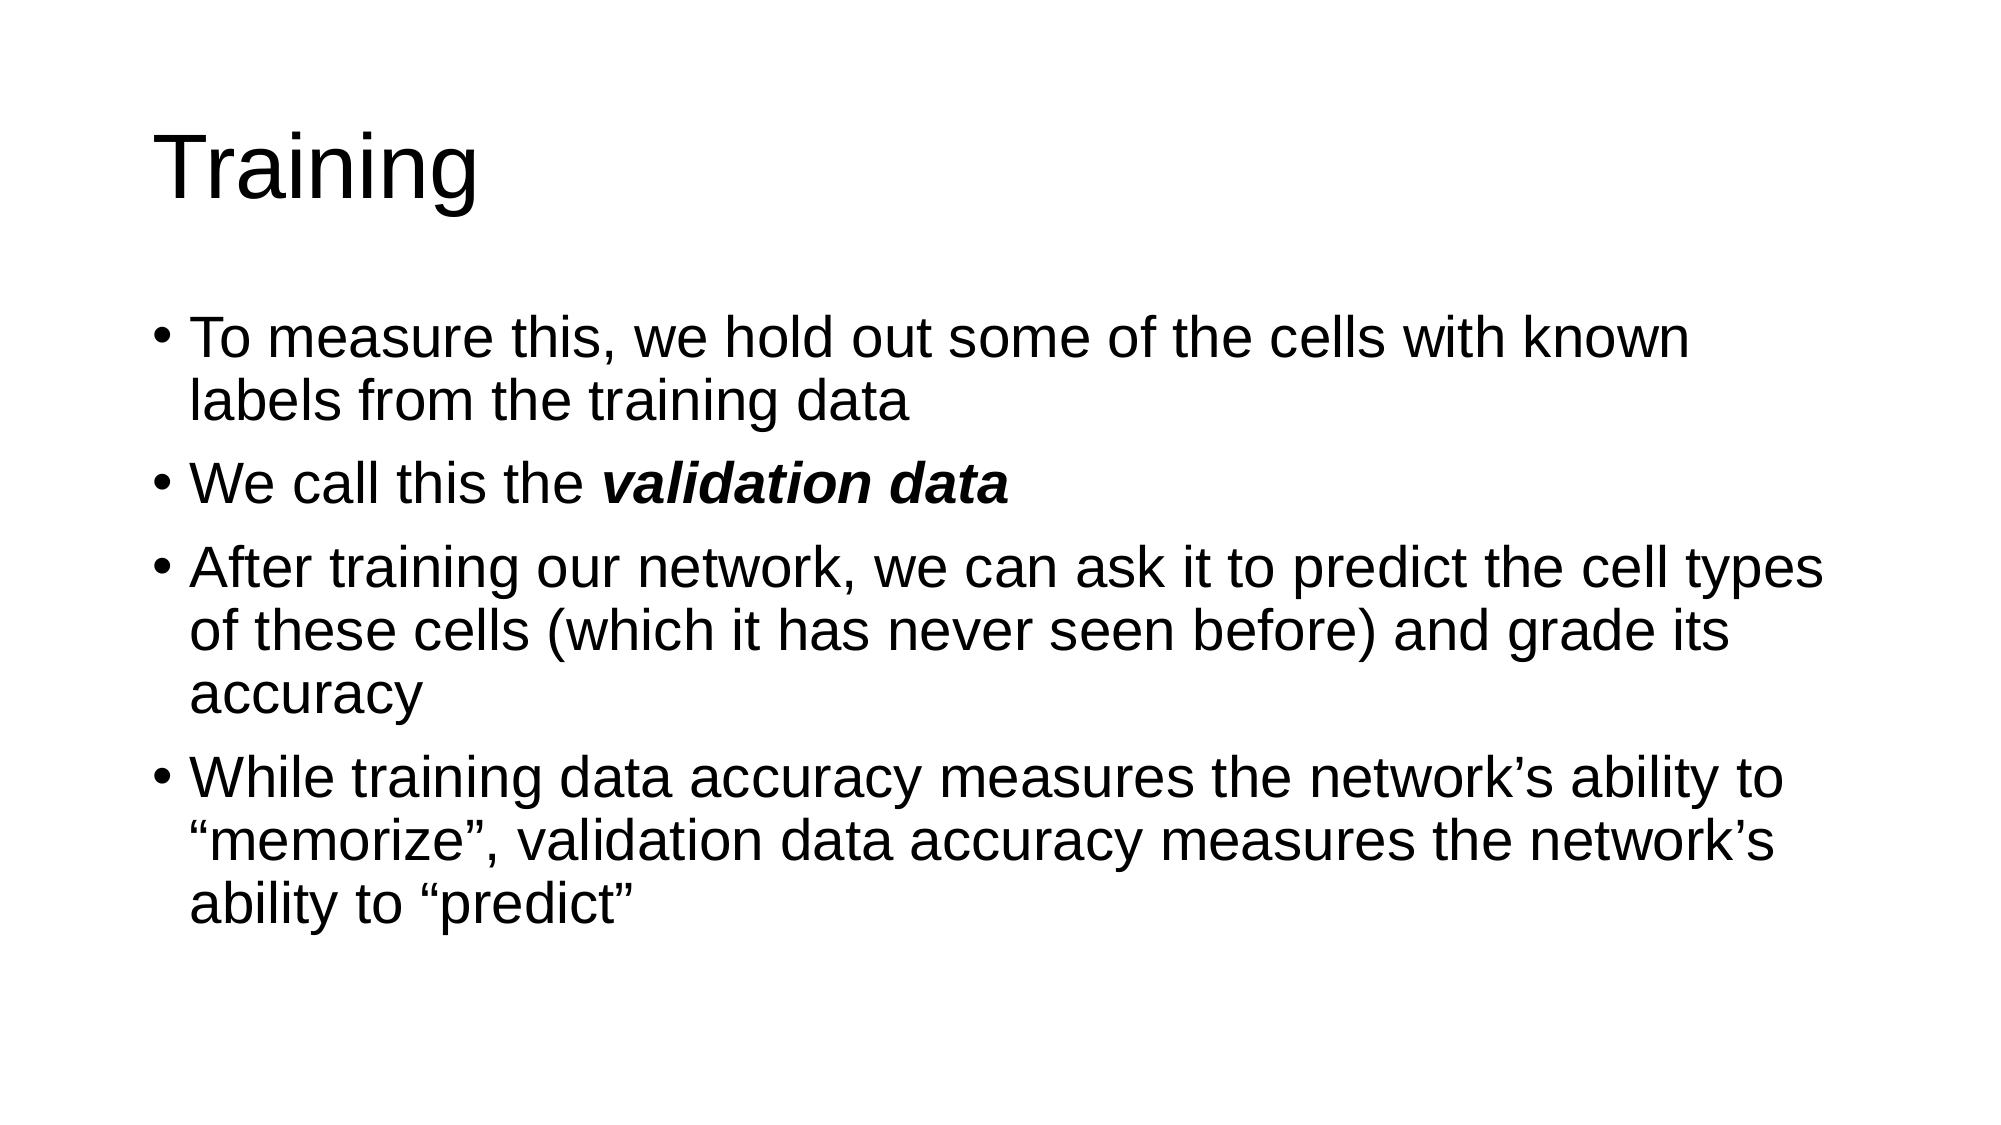

# Training
To measure this, we hold out some of the cells with known labels from the training data
We call this the validation data
After training our network, we can ask it to predict the cell types of these cells (which it has never seen before) and grade its accuracy
While training data accuracy measures the network’s ability to “memorize”, validation data accuracy measures the network’s ability to “predict”